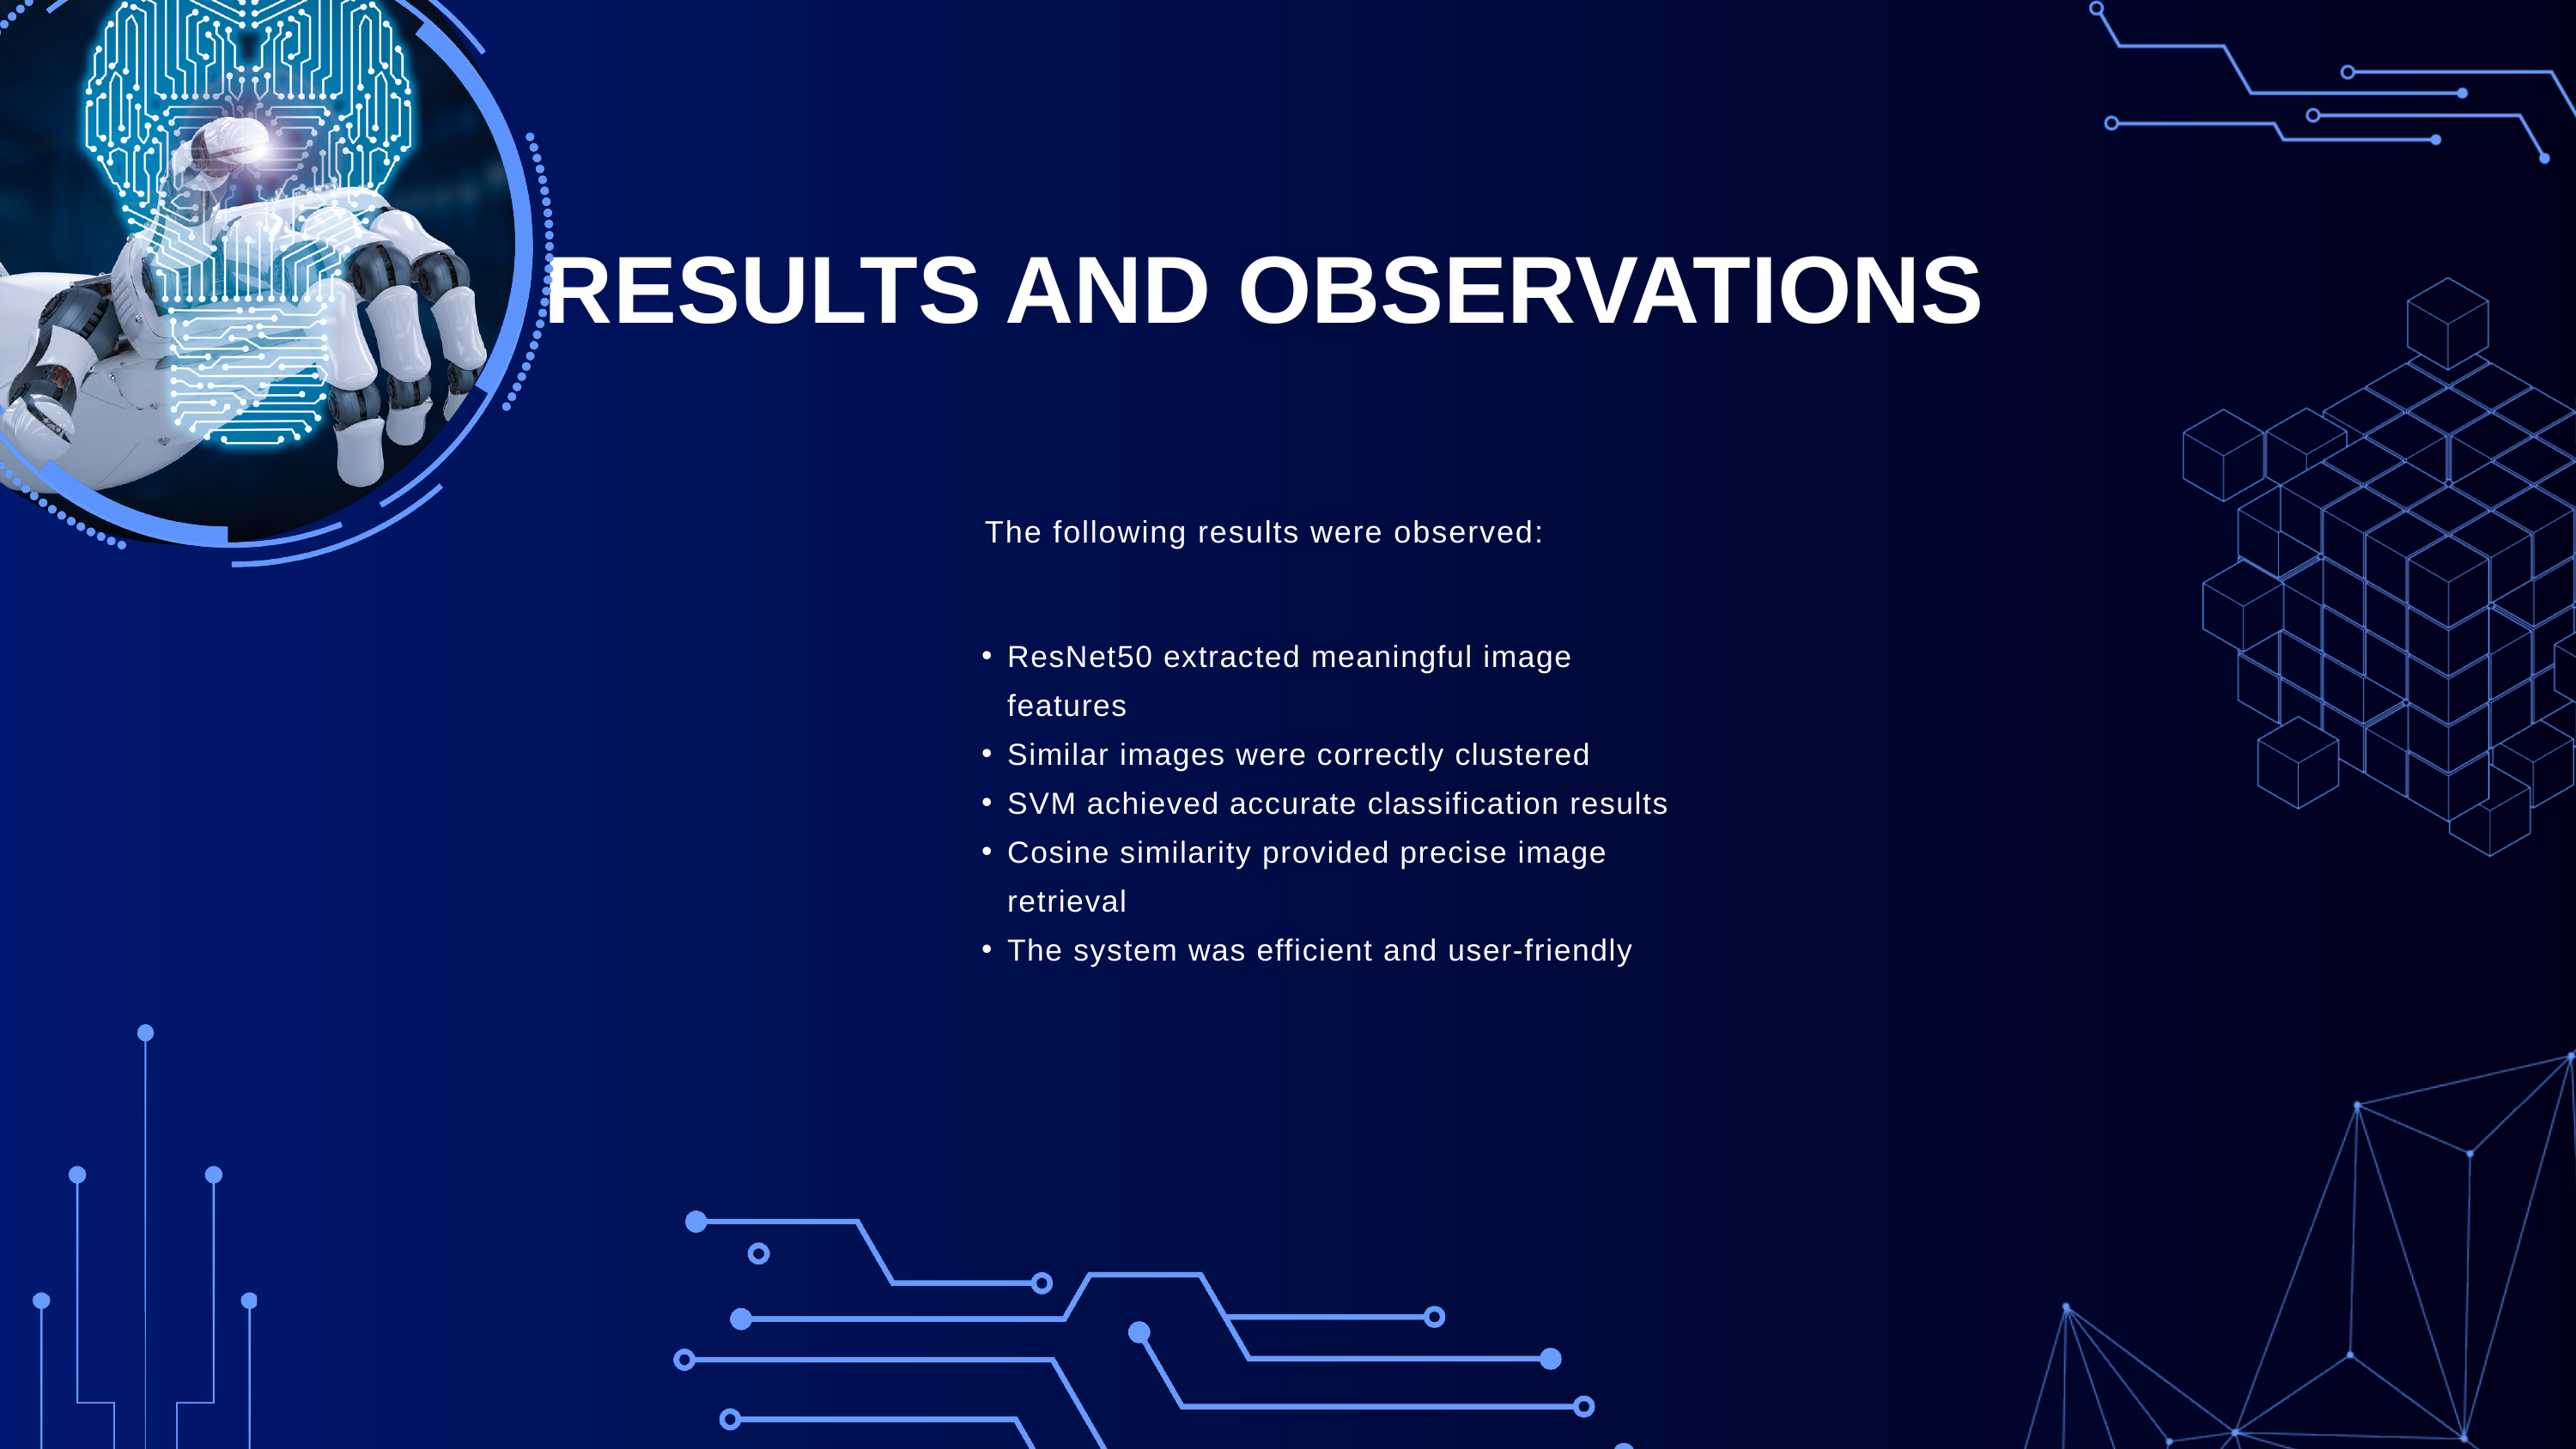

RESULTS AND OBSERVATIONS

The following results were observed:
ResNet50 extracted meaningful image features
Similar images were correctly clustered
SVM achieved accurate classification results
Cosine similarity provided precise image retrieval
The system was efficient and user-friendly